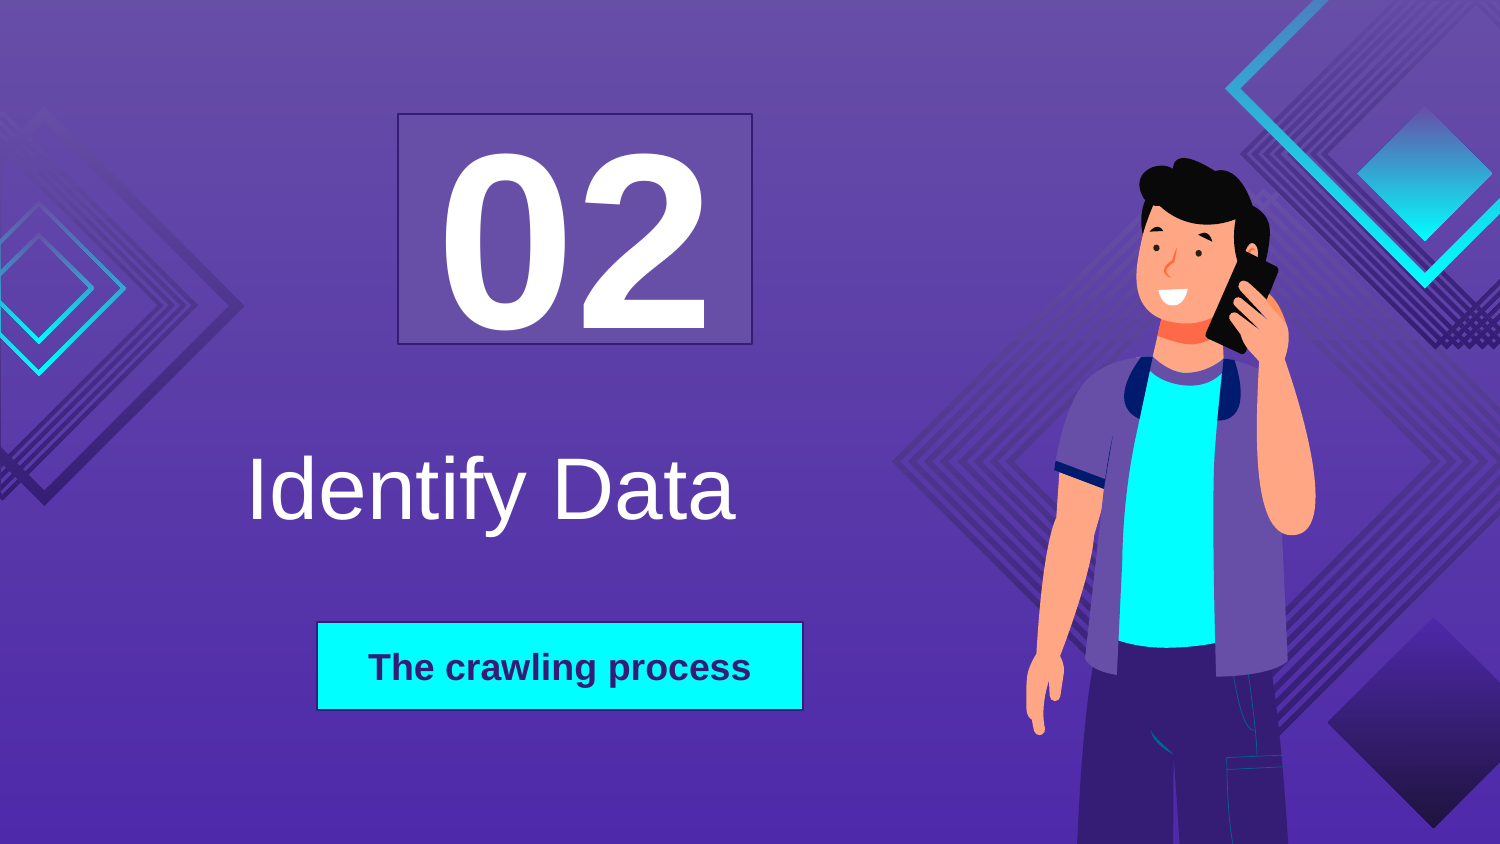

02

# Identify Data
The crawling process